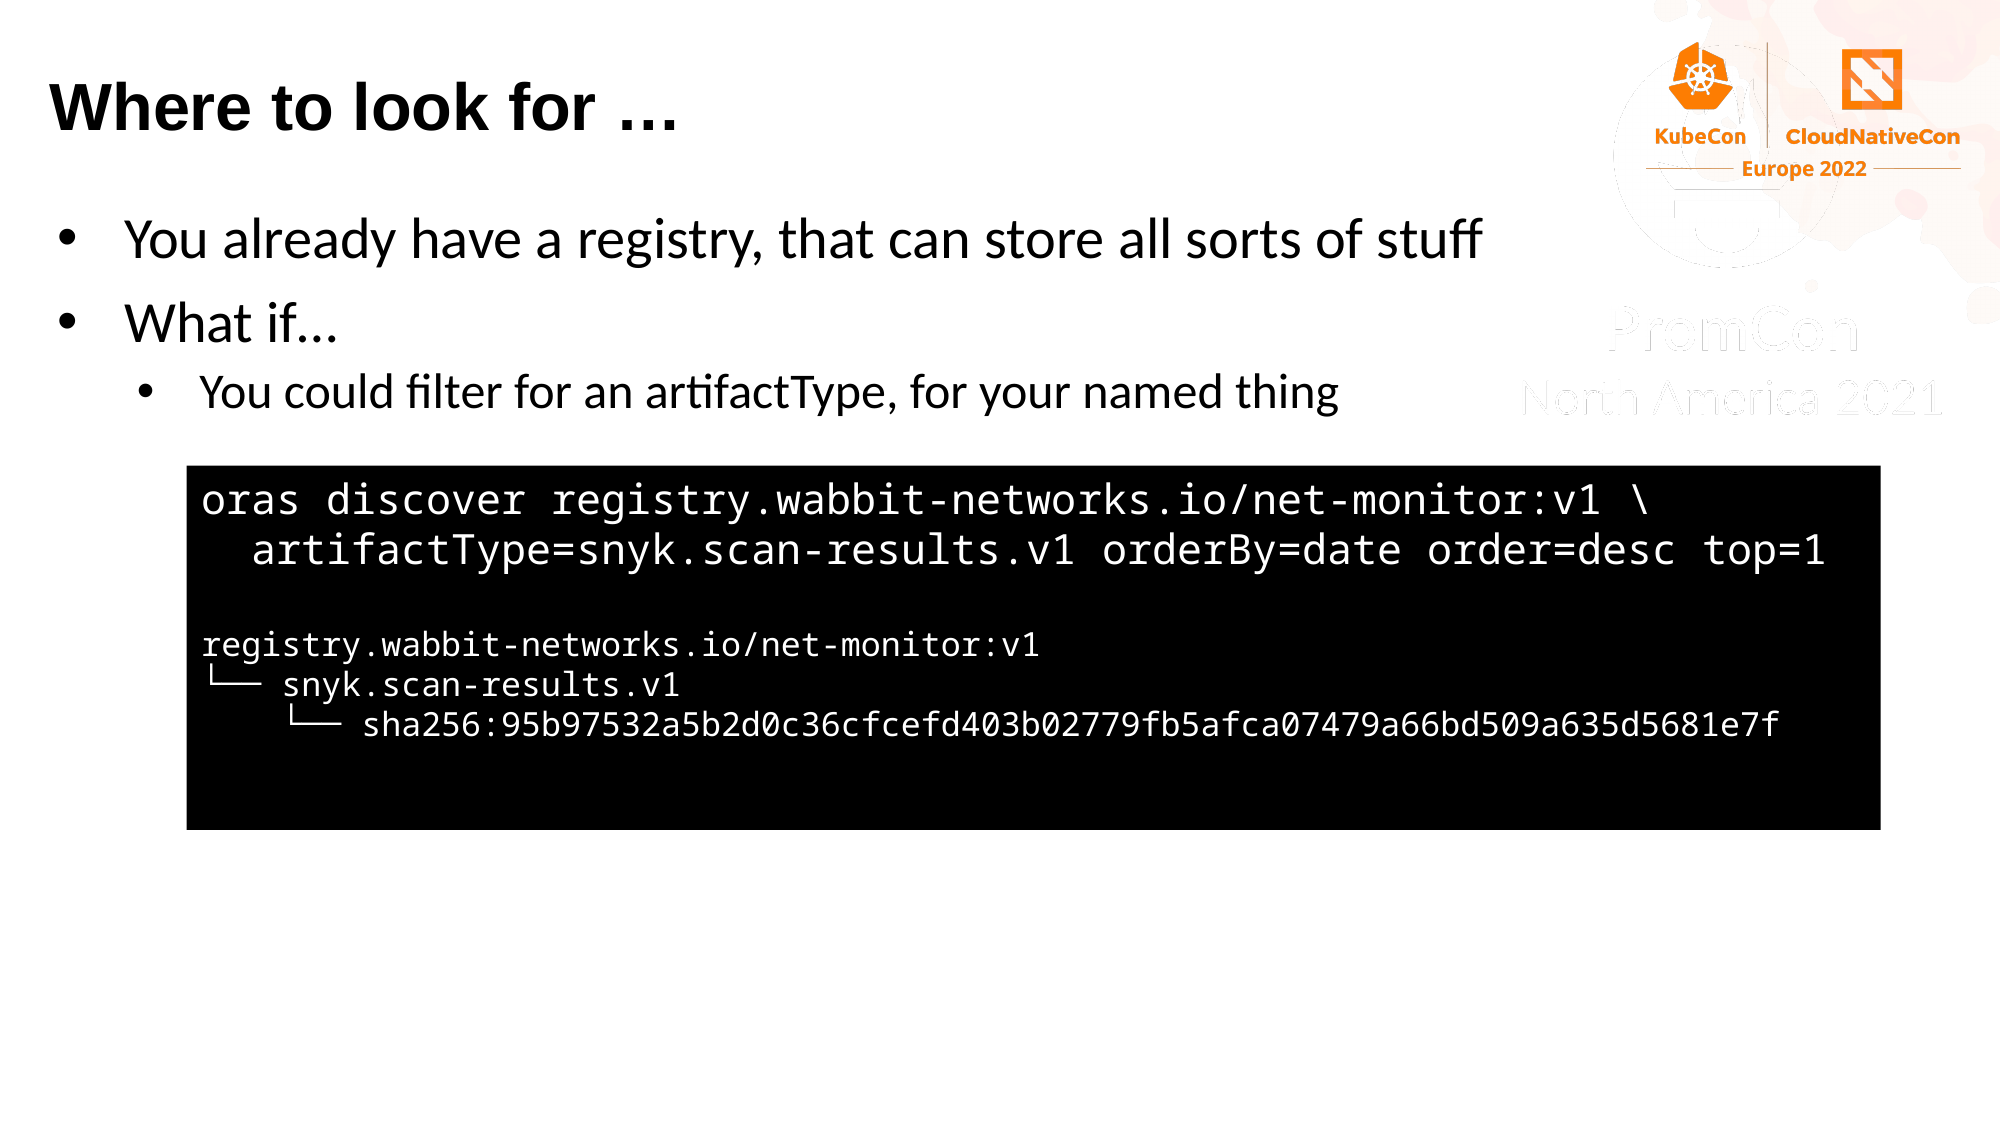

# Where to look for …
You already have a registry, that can store all sorts of stuff
What if…
You could filter for an artifactType, for your named thing

oras discover registry.wabbit-networks.io/net-monitor:v1 \
  artifactType=snyk.scan-results.v1 orderBy=date order=desc top=1
registry.wabbit-networks.io/net-monitor:v1
└── snyk.scan-results.v1
    └── sha256:95b97532a5b2d0c36cfcefd403b02779fb5afca07479a66bd509a635d5681e7f